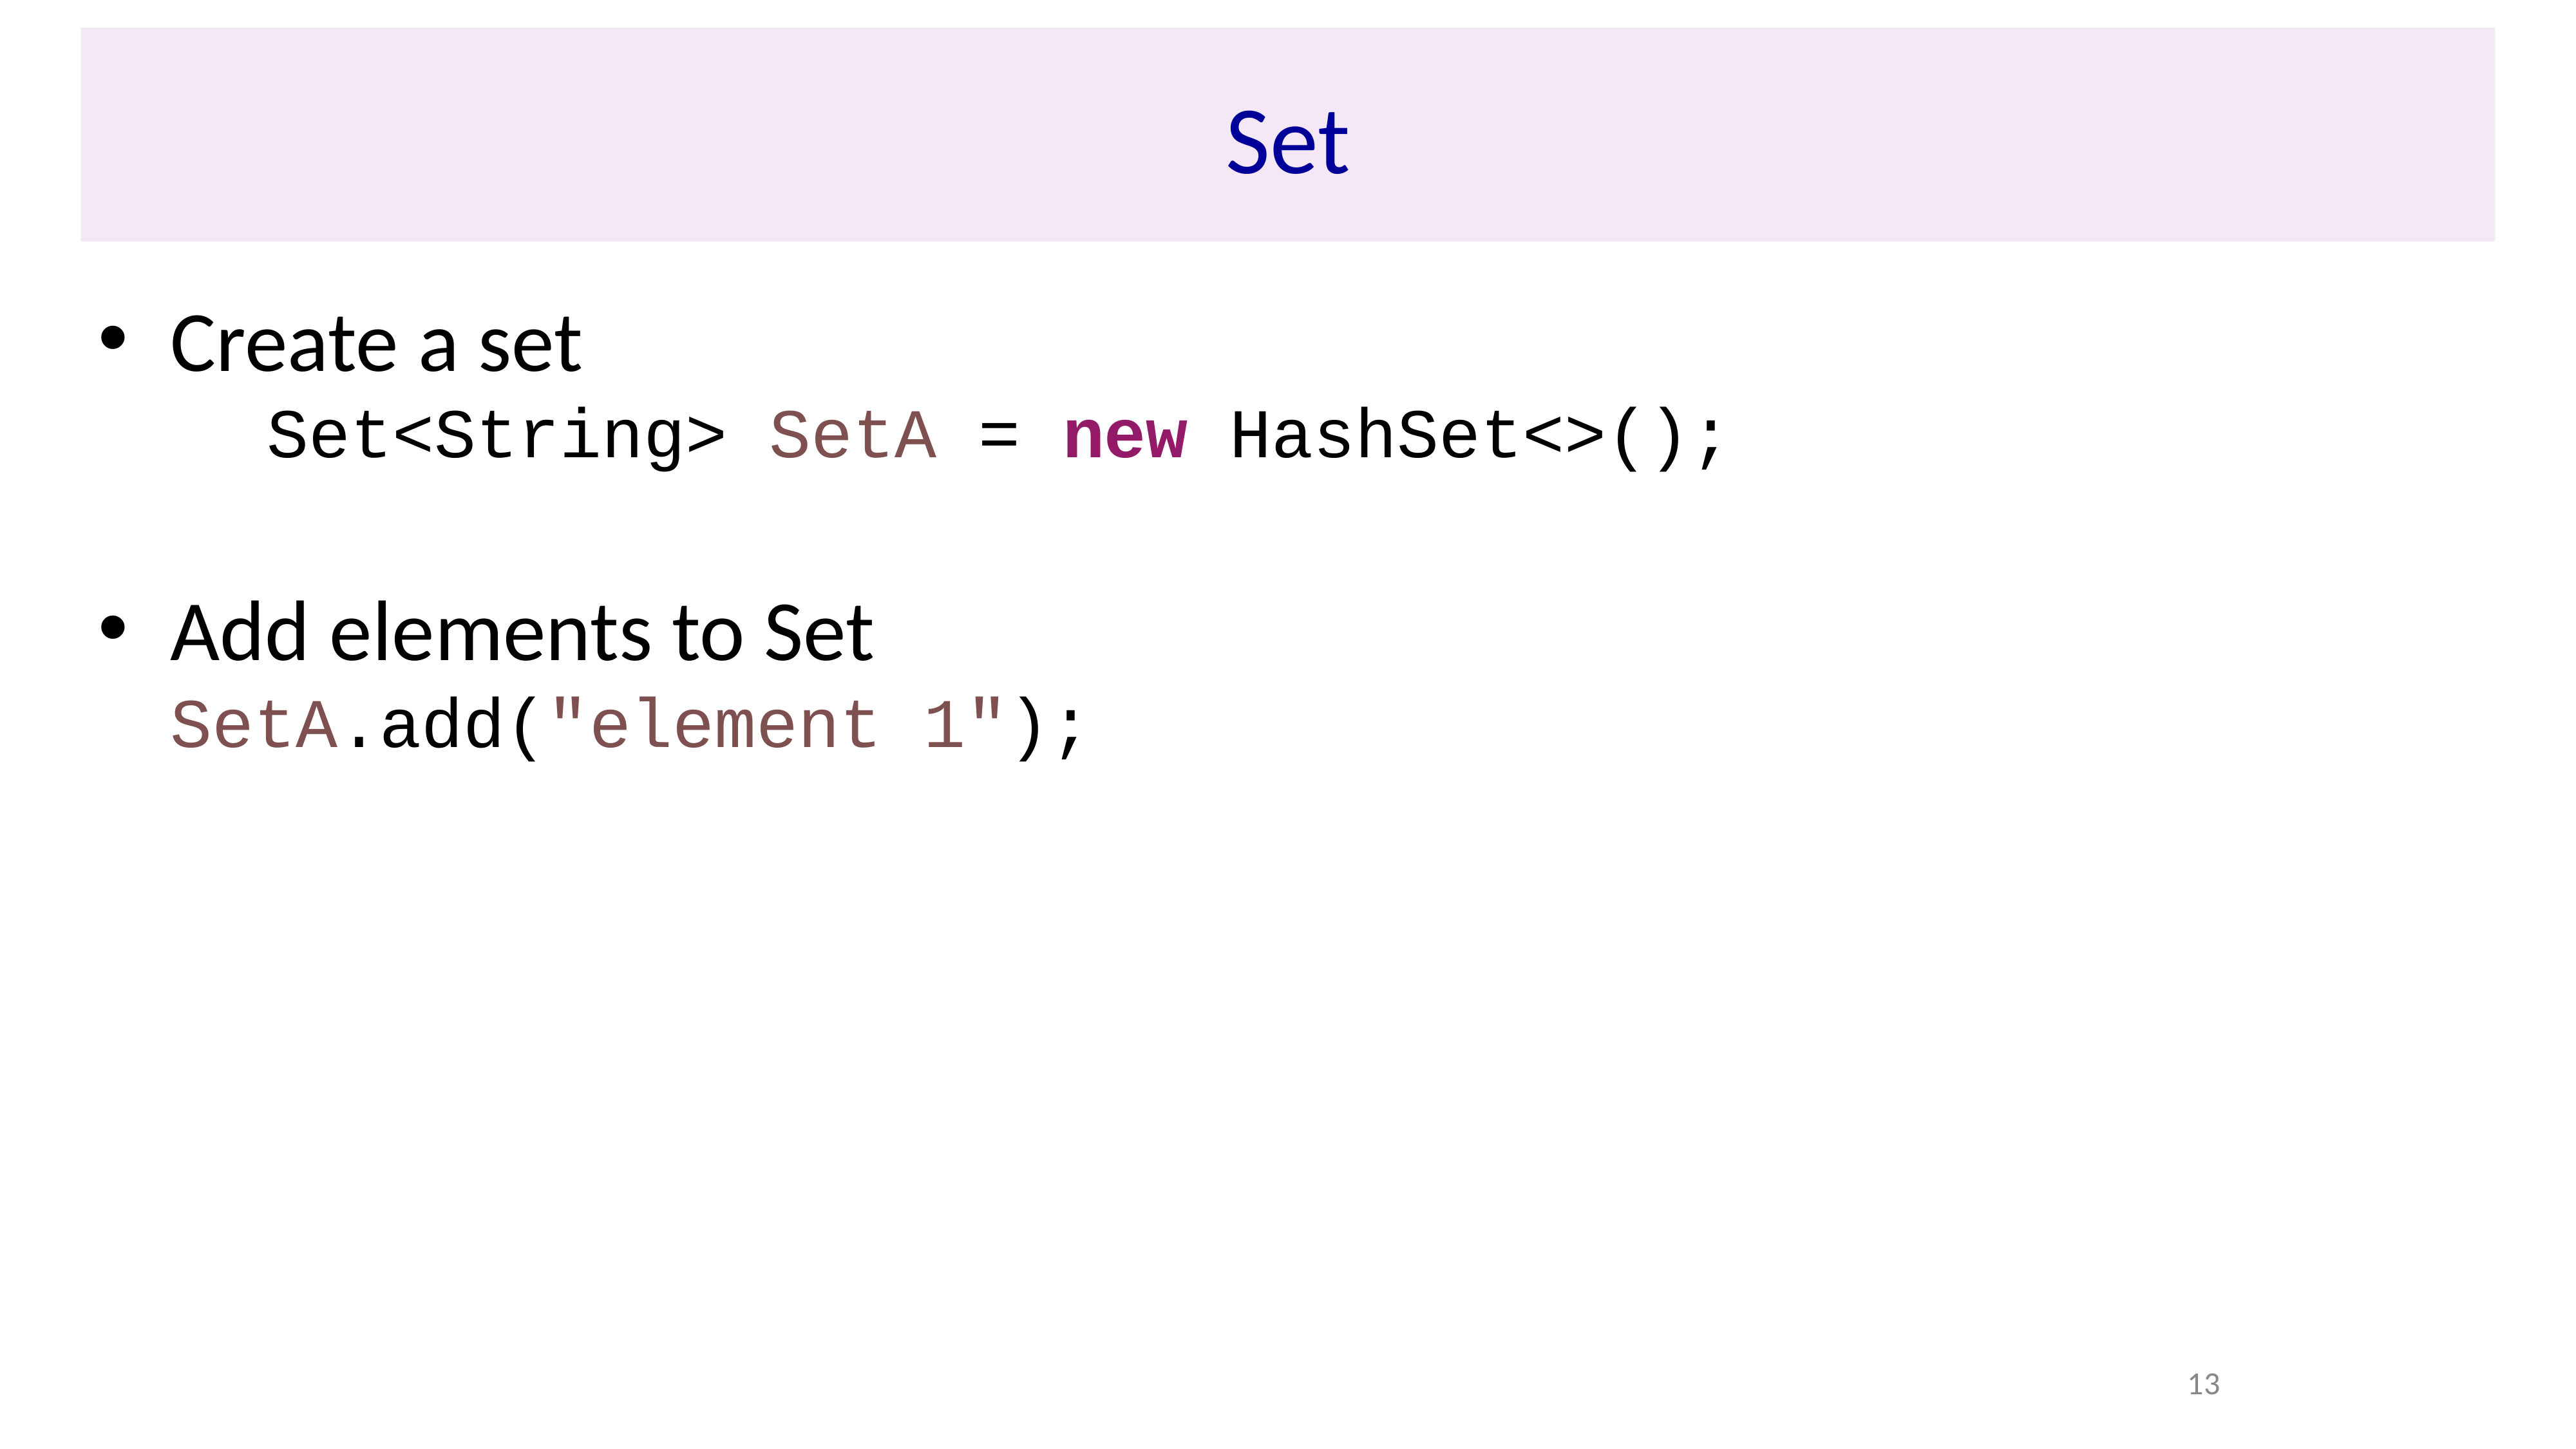

# Set
Create a set
		Set<String> SetA = new HashSet<>();

Add elements to Set
SetA.add("element 1");
13